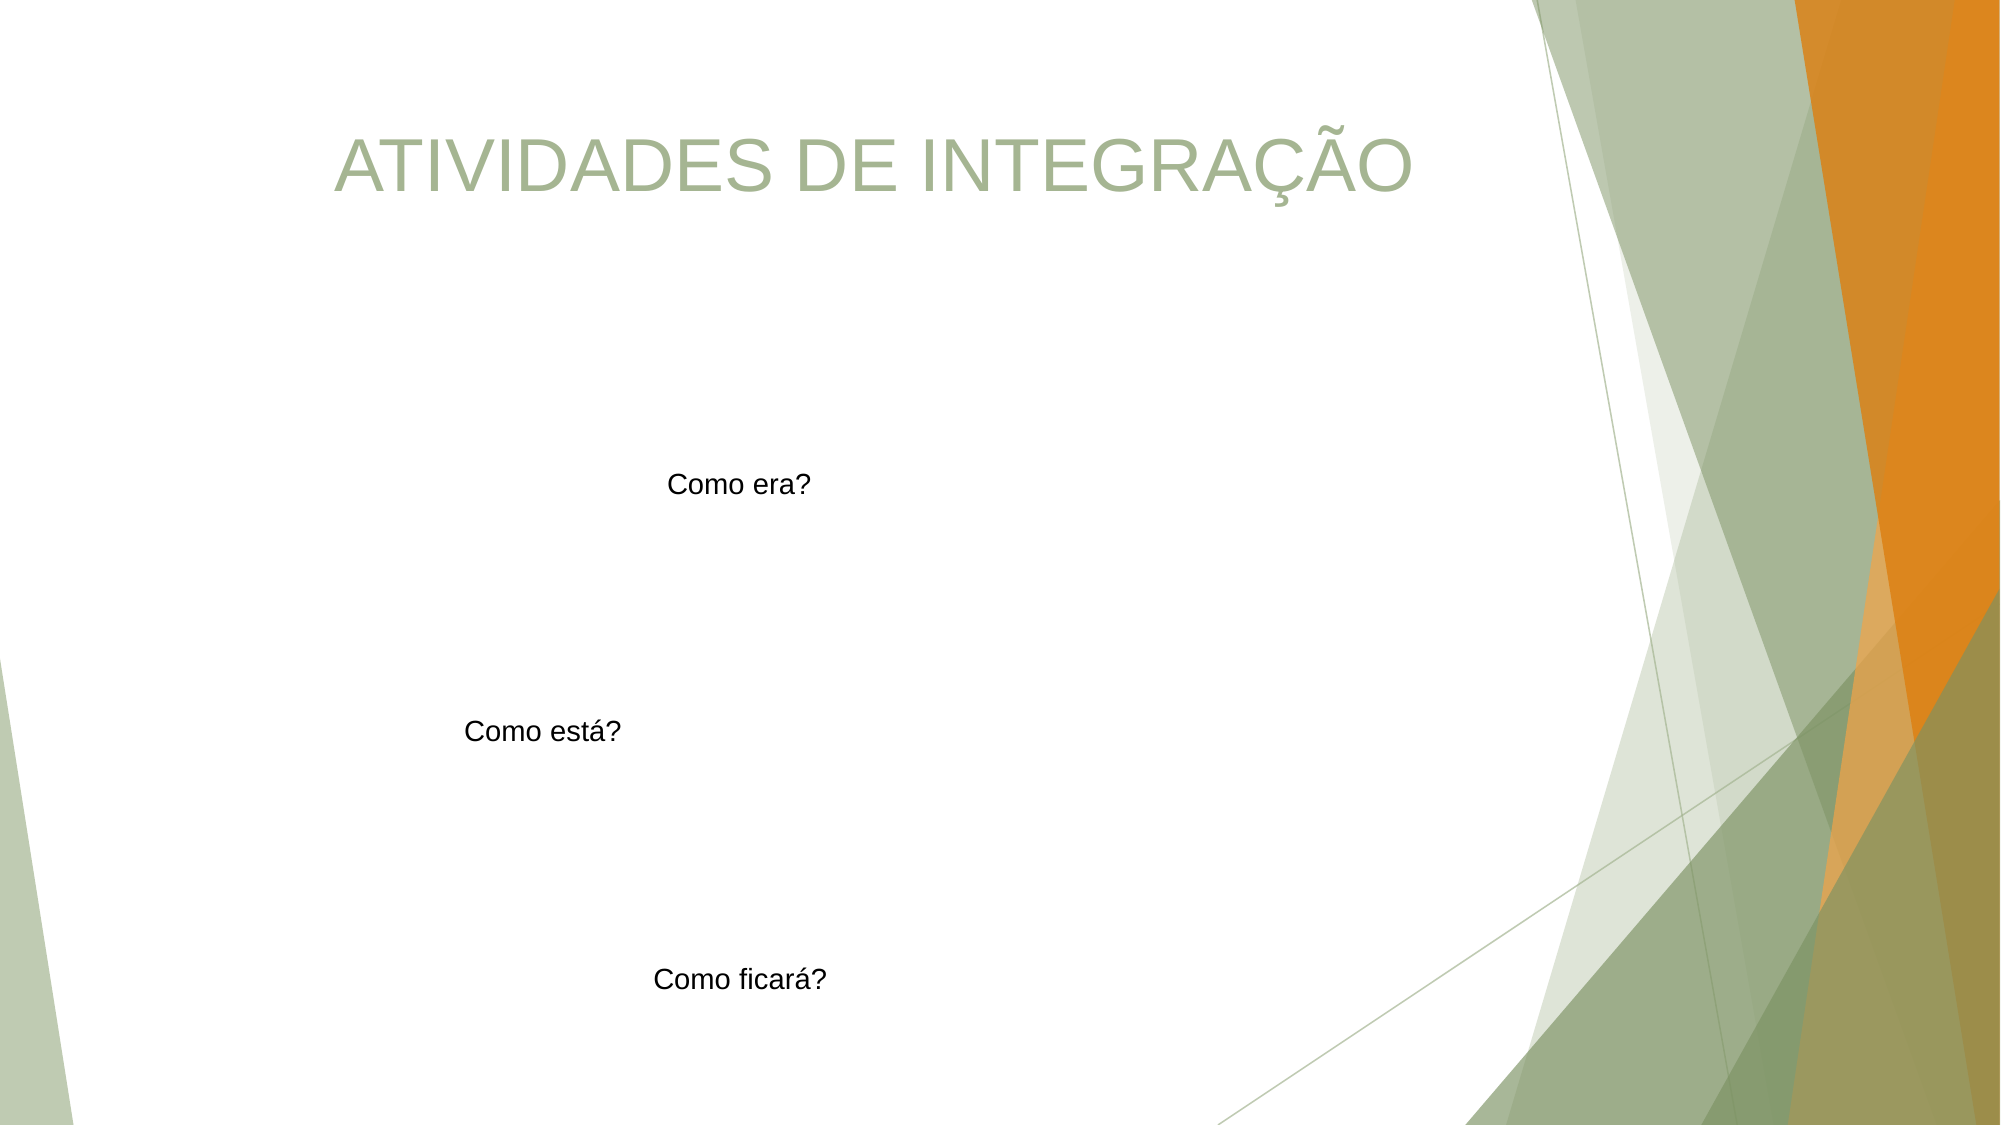

ATIVIDADES DE INTEGRAÇÃO
Como era?
Como está?
Como ficará?